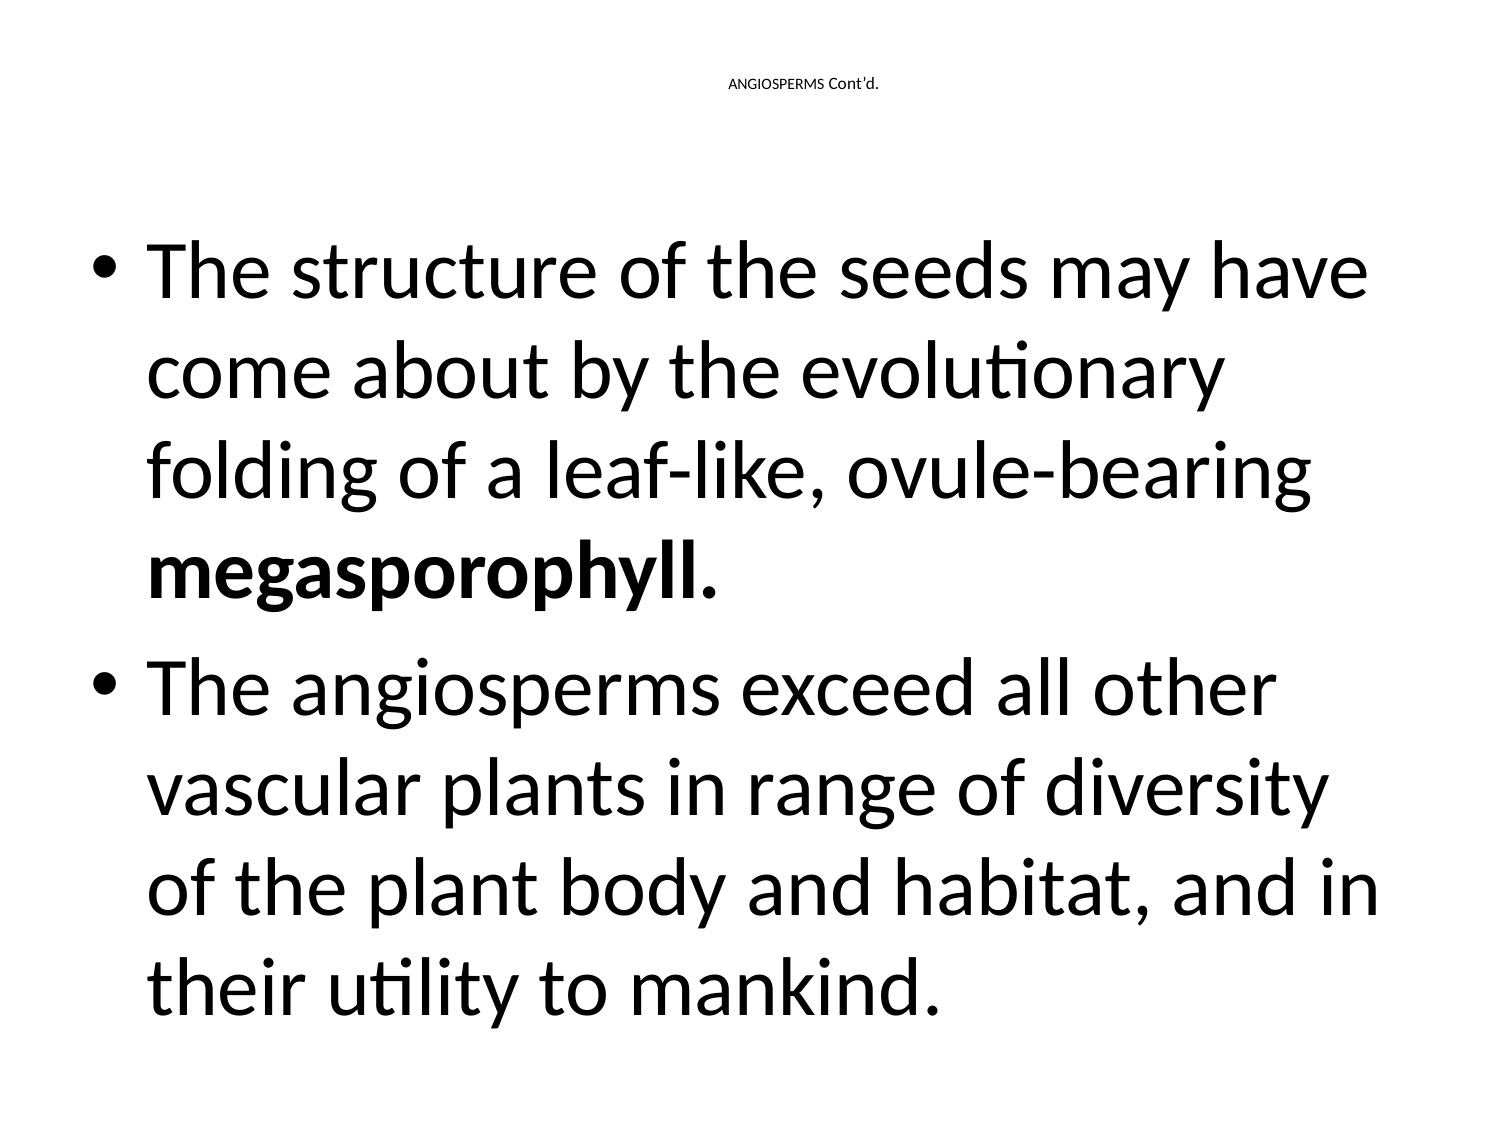

# ANGIOSPERMS Cont’d.
The structure of the seeds may have come about by the evolutionary folding of a leaf-like, ovule-bearing megasporophyll.
The angiosperms exceed all other vascular plants in range of diversity of the plant body and habitat, and in their utility to mankind.